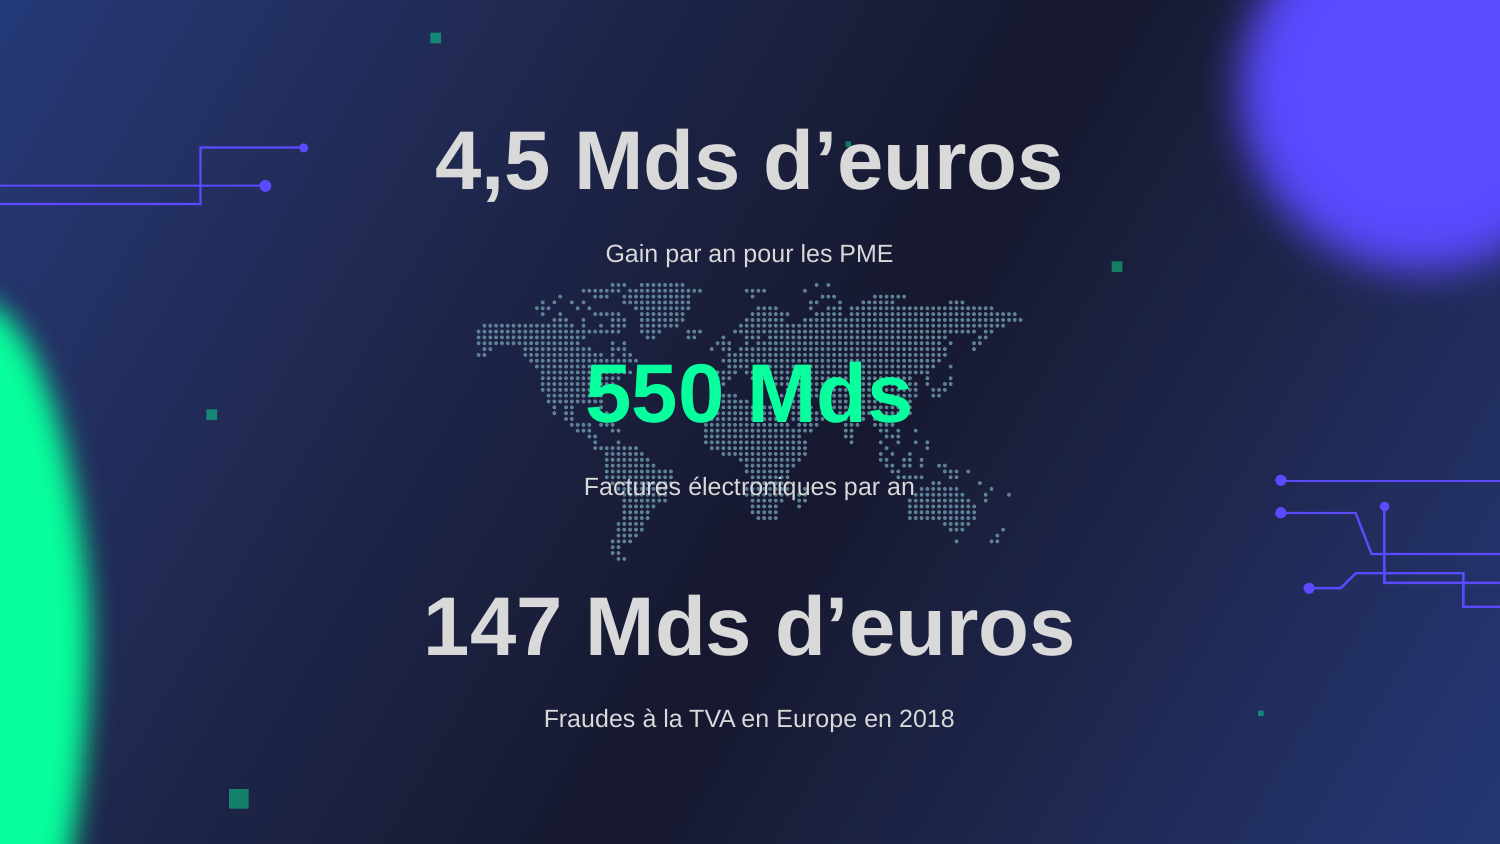

4,5 Mds d’euros

Gain par an pour les PME

# 550 Mds
Factures électroniques par an
147 Mds d’euros
Fraudes à la TVA en Europe en 2018